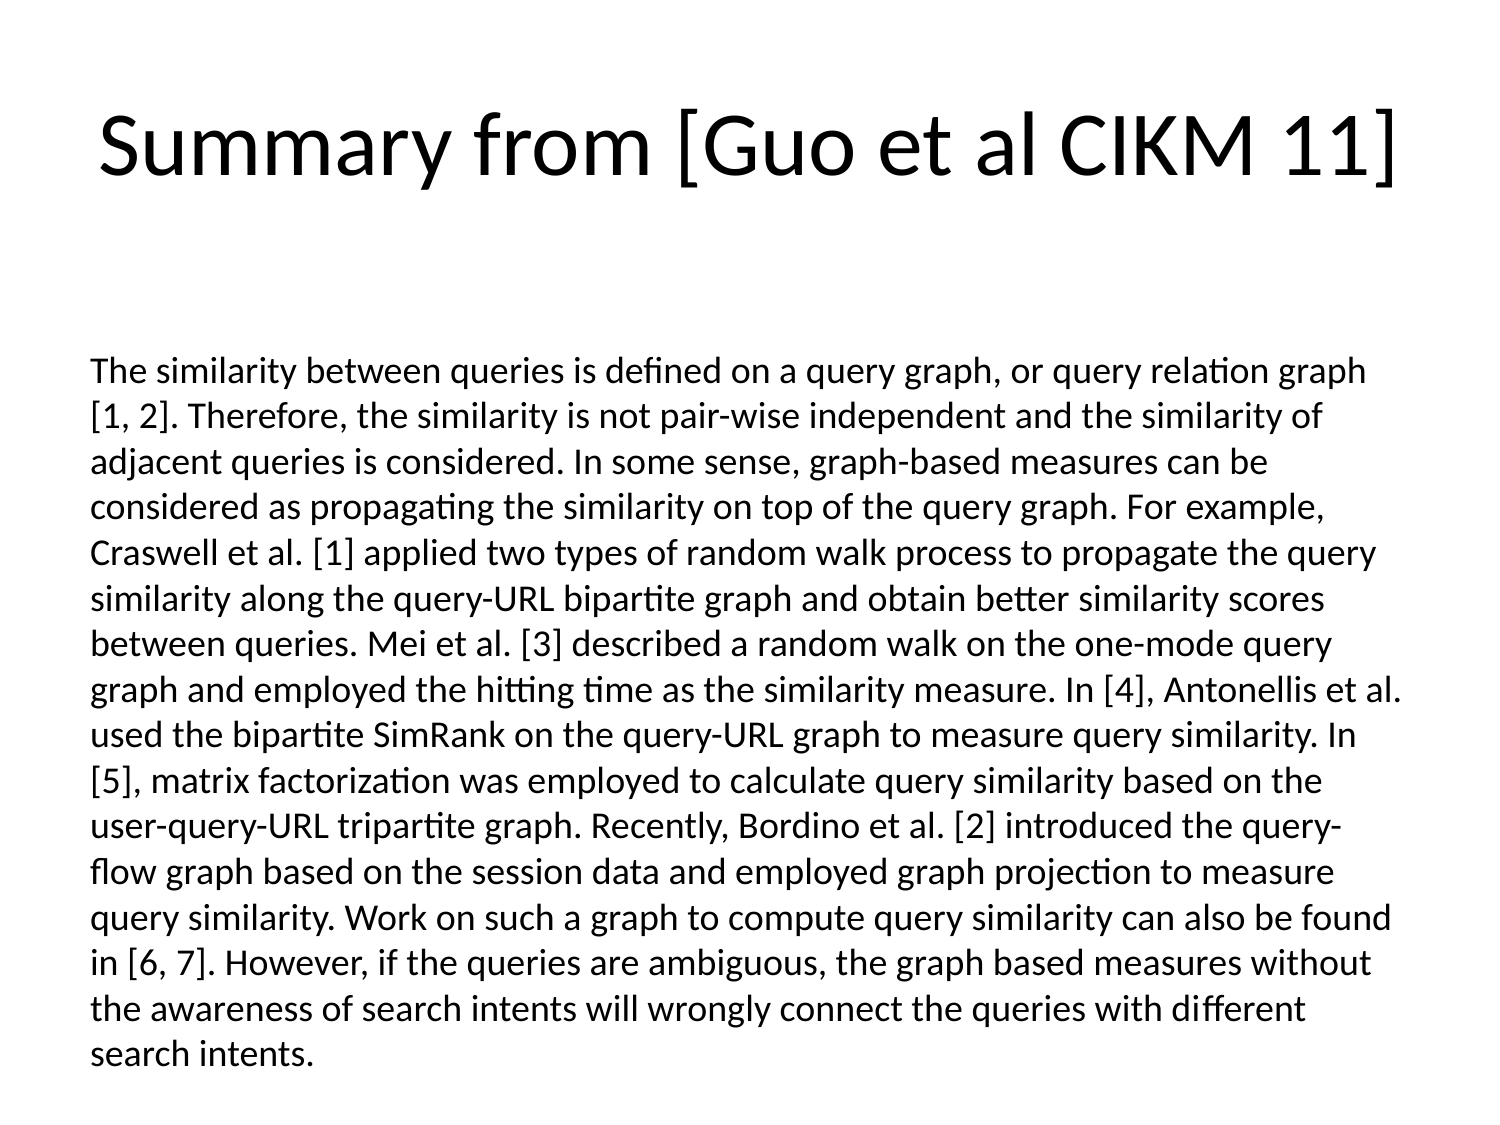

# Summary from [Guo et al CIKM 11]
The similarity between queries is deﬁned on a query graph, or query relation graph [1, 2]. Therefore, the similarity is not pair-wise independent and the similarity of adjacent queries is considered. In some sense, graph-based measures can be considered as propagating the similarity on top of the query graph. For example, Craswell et al. [1] applied two types of random walk process to propagate the query similarity along the query-URL bipartite graph and obtain better similarity scores between queries. Mei et al. [3] described a random walk on the one-mode query graph and employed the hitting time as the similarity measure. In [4], Antonellis et al. used the bipartite SimRank on the query-URL graph to measure query similarity. In [5], matrix factorization was employed to calculate query similarity based on the user-query-URL tripartite graph. Recently, Bordino et al. [2] introduced the query-ﬂow graph based on the session data and employed graph projection to measure query similarity. Work on such a graph to compute query similarity can also be found in [6, 7]. However, if the queries are ambiguous, the graph based measures without the awareness of search intents will wrongly connect the queries with diﬀerent search intents.